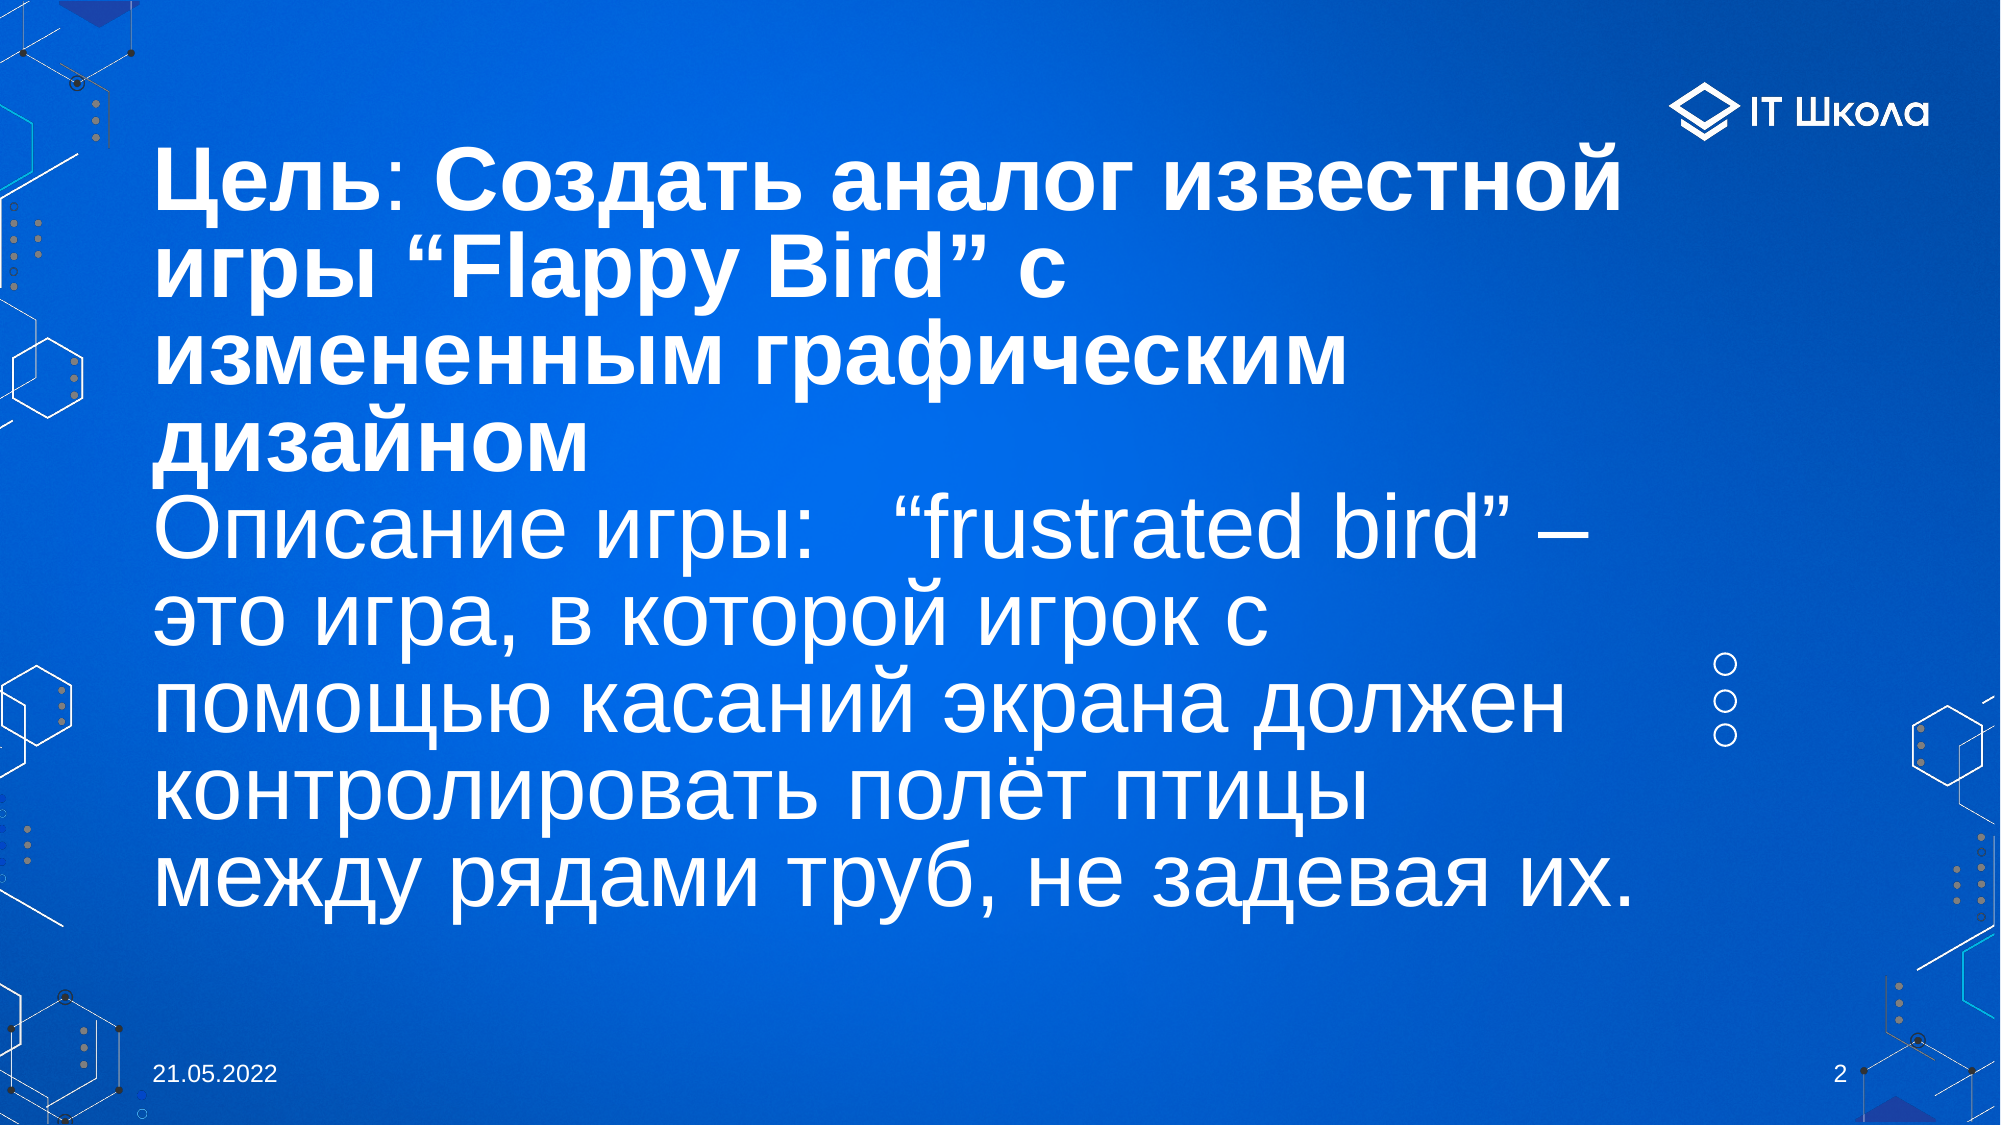

# Цель: Создать аналог известной игры “Flappy Bird” c измененным графическим дизайном Описание игры:   “frustrated bird” – это игра, в которой игрок с помощью касаний экрана должен контролировать полёт птицы между рядами труб, не задевая их.

21.05.2022
2